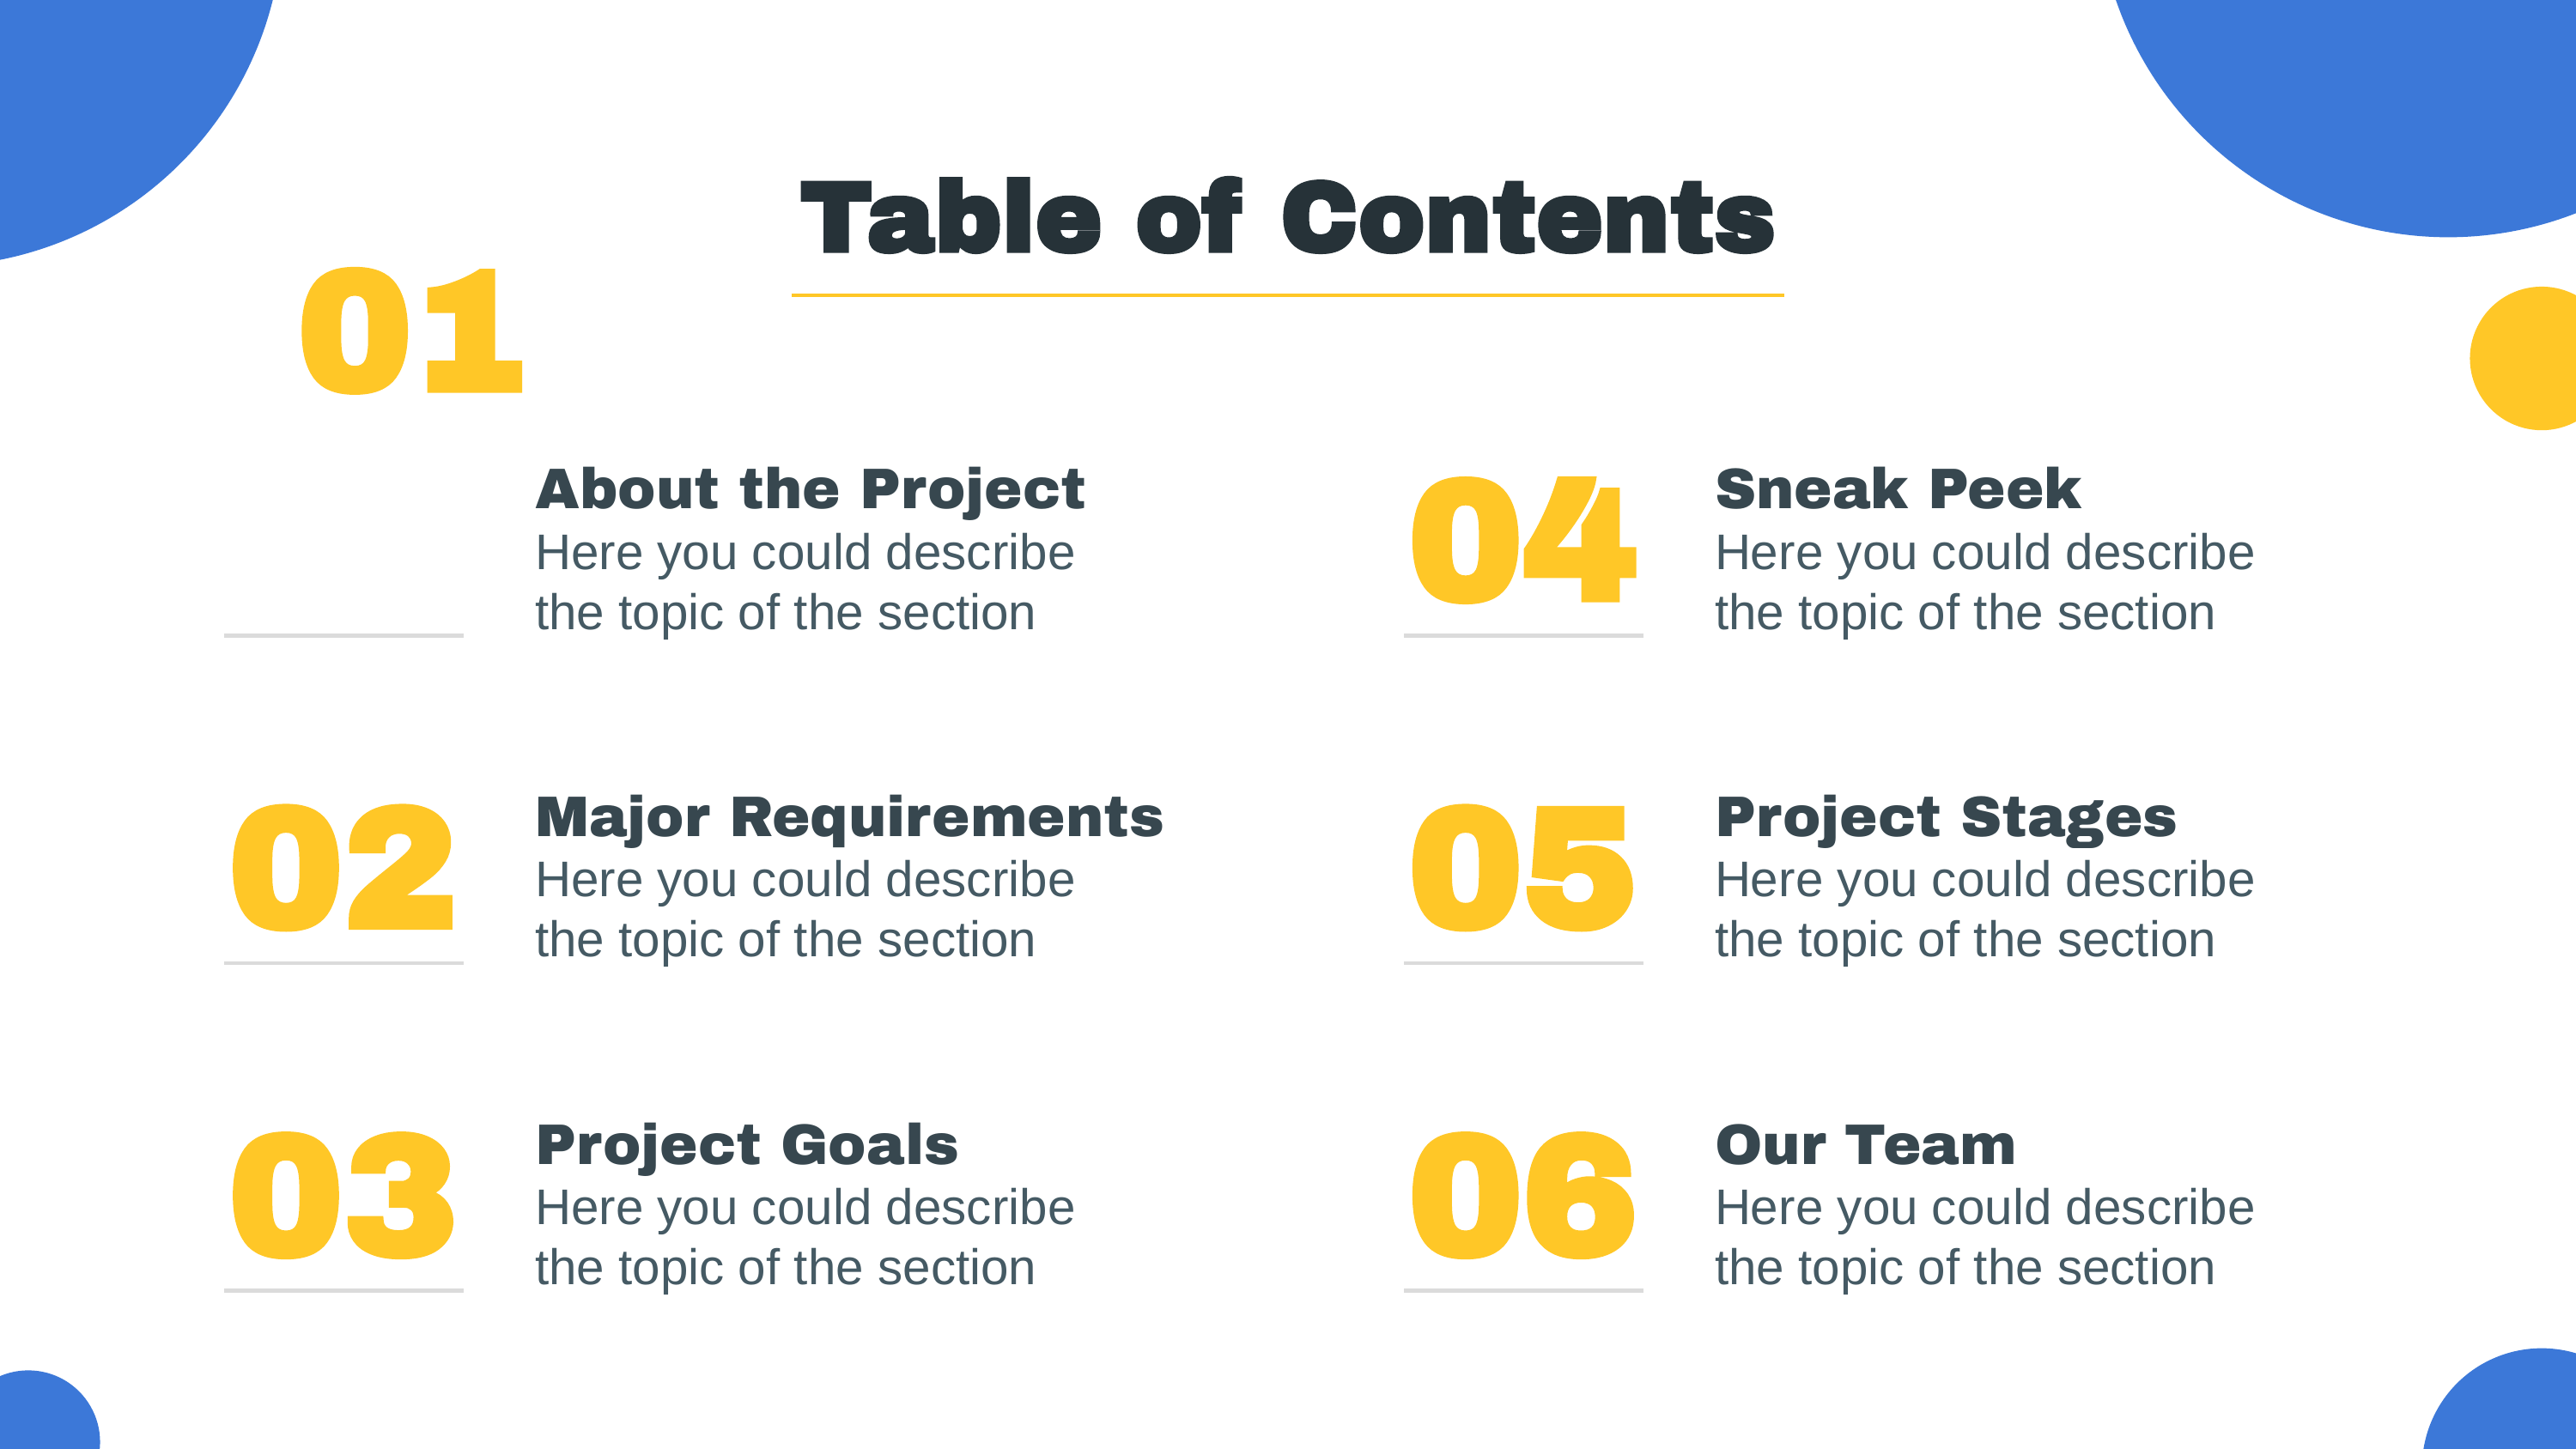

# Table of Contents
01
About the Project
04
Sneak Peek
Here you could describe the topic of the section
Here you could describe the topic of the section
02
Major Requirements
05
Project Stages
Here you could describe the topic of the section
Here you could describe the topic of the section
03
Project Goals
06
Our Team
Here you could describe the topic of the section
Here you could describe the topic of the section